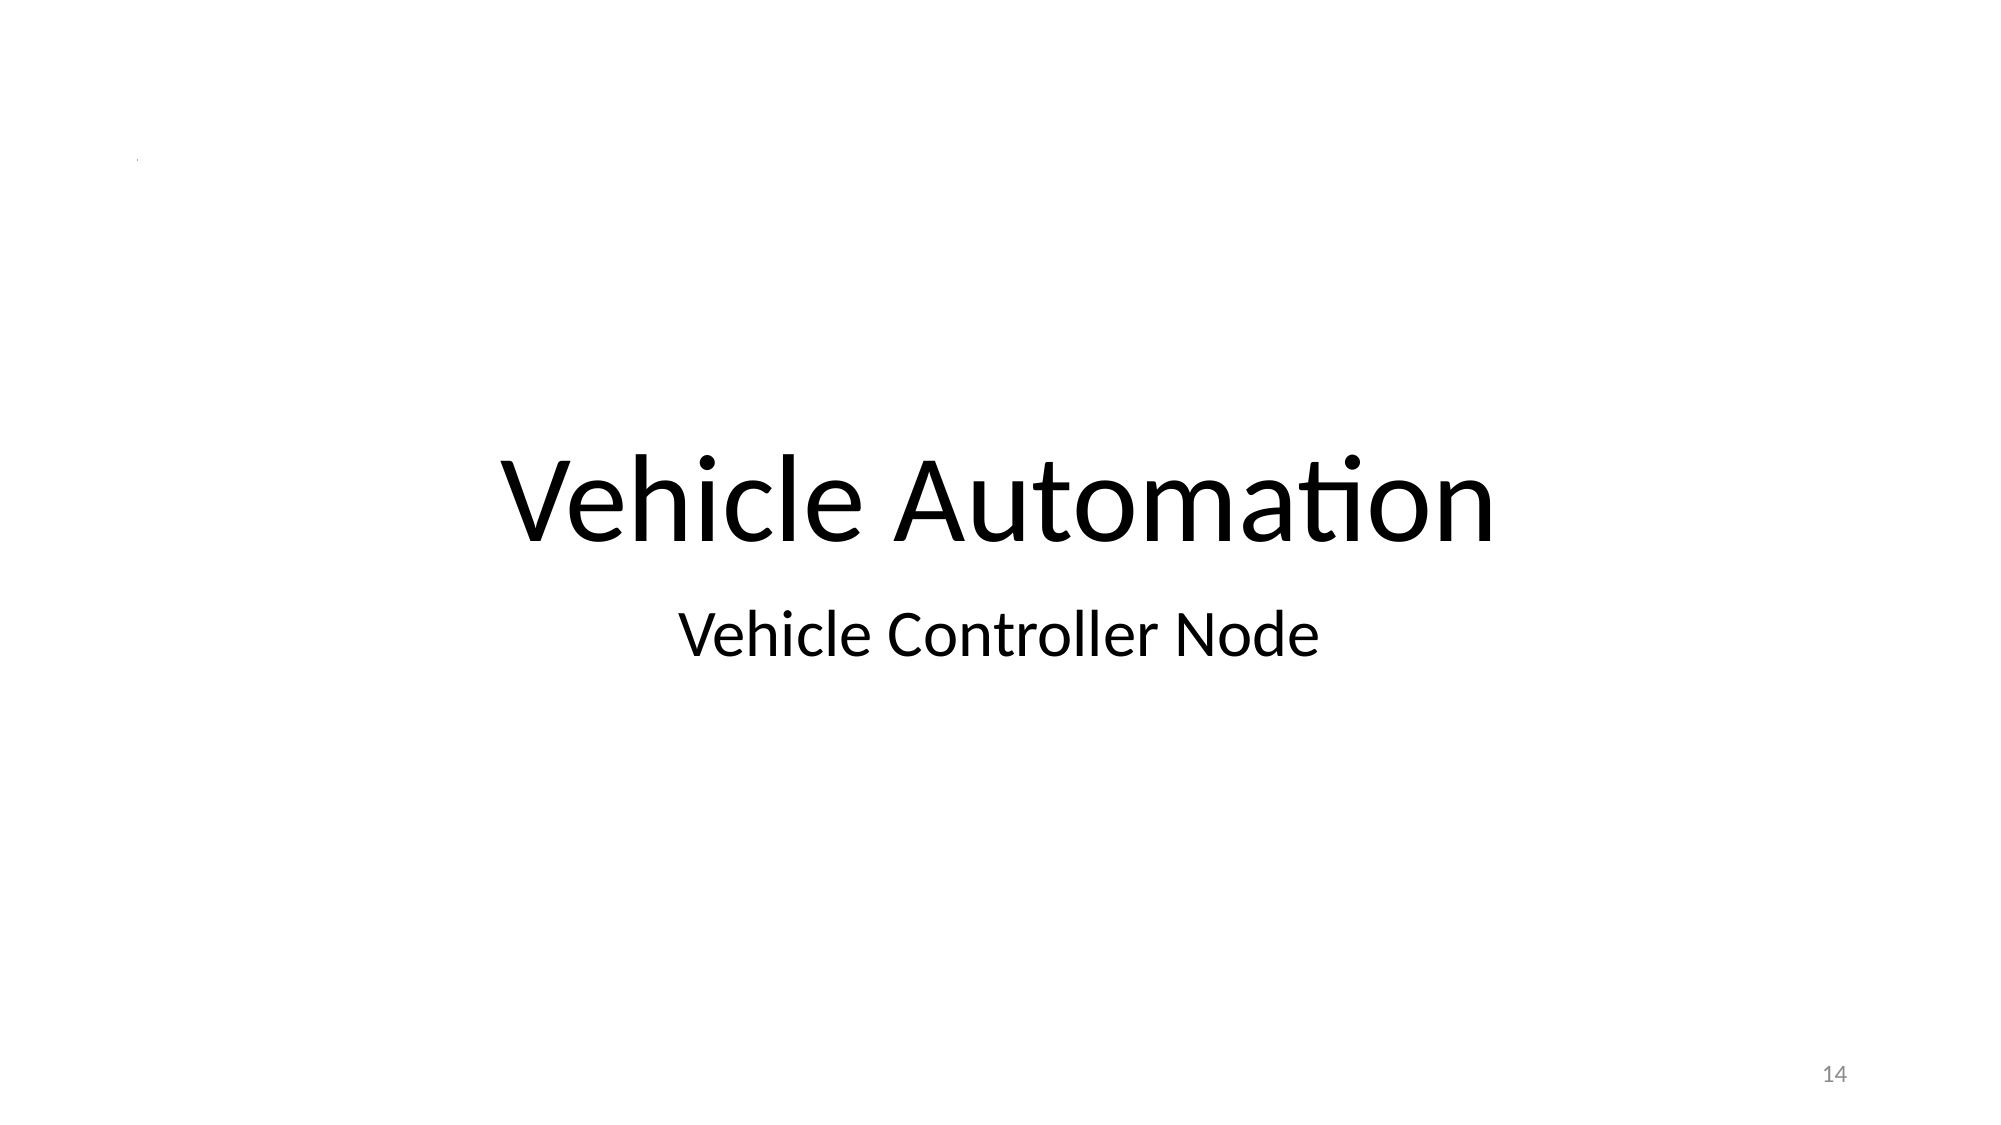

# Vehicle Automation
Vehicle Controller Node
14